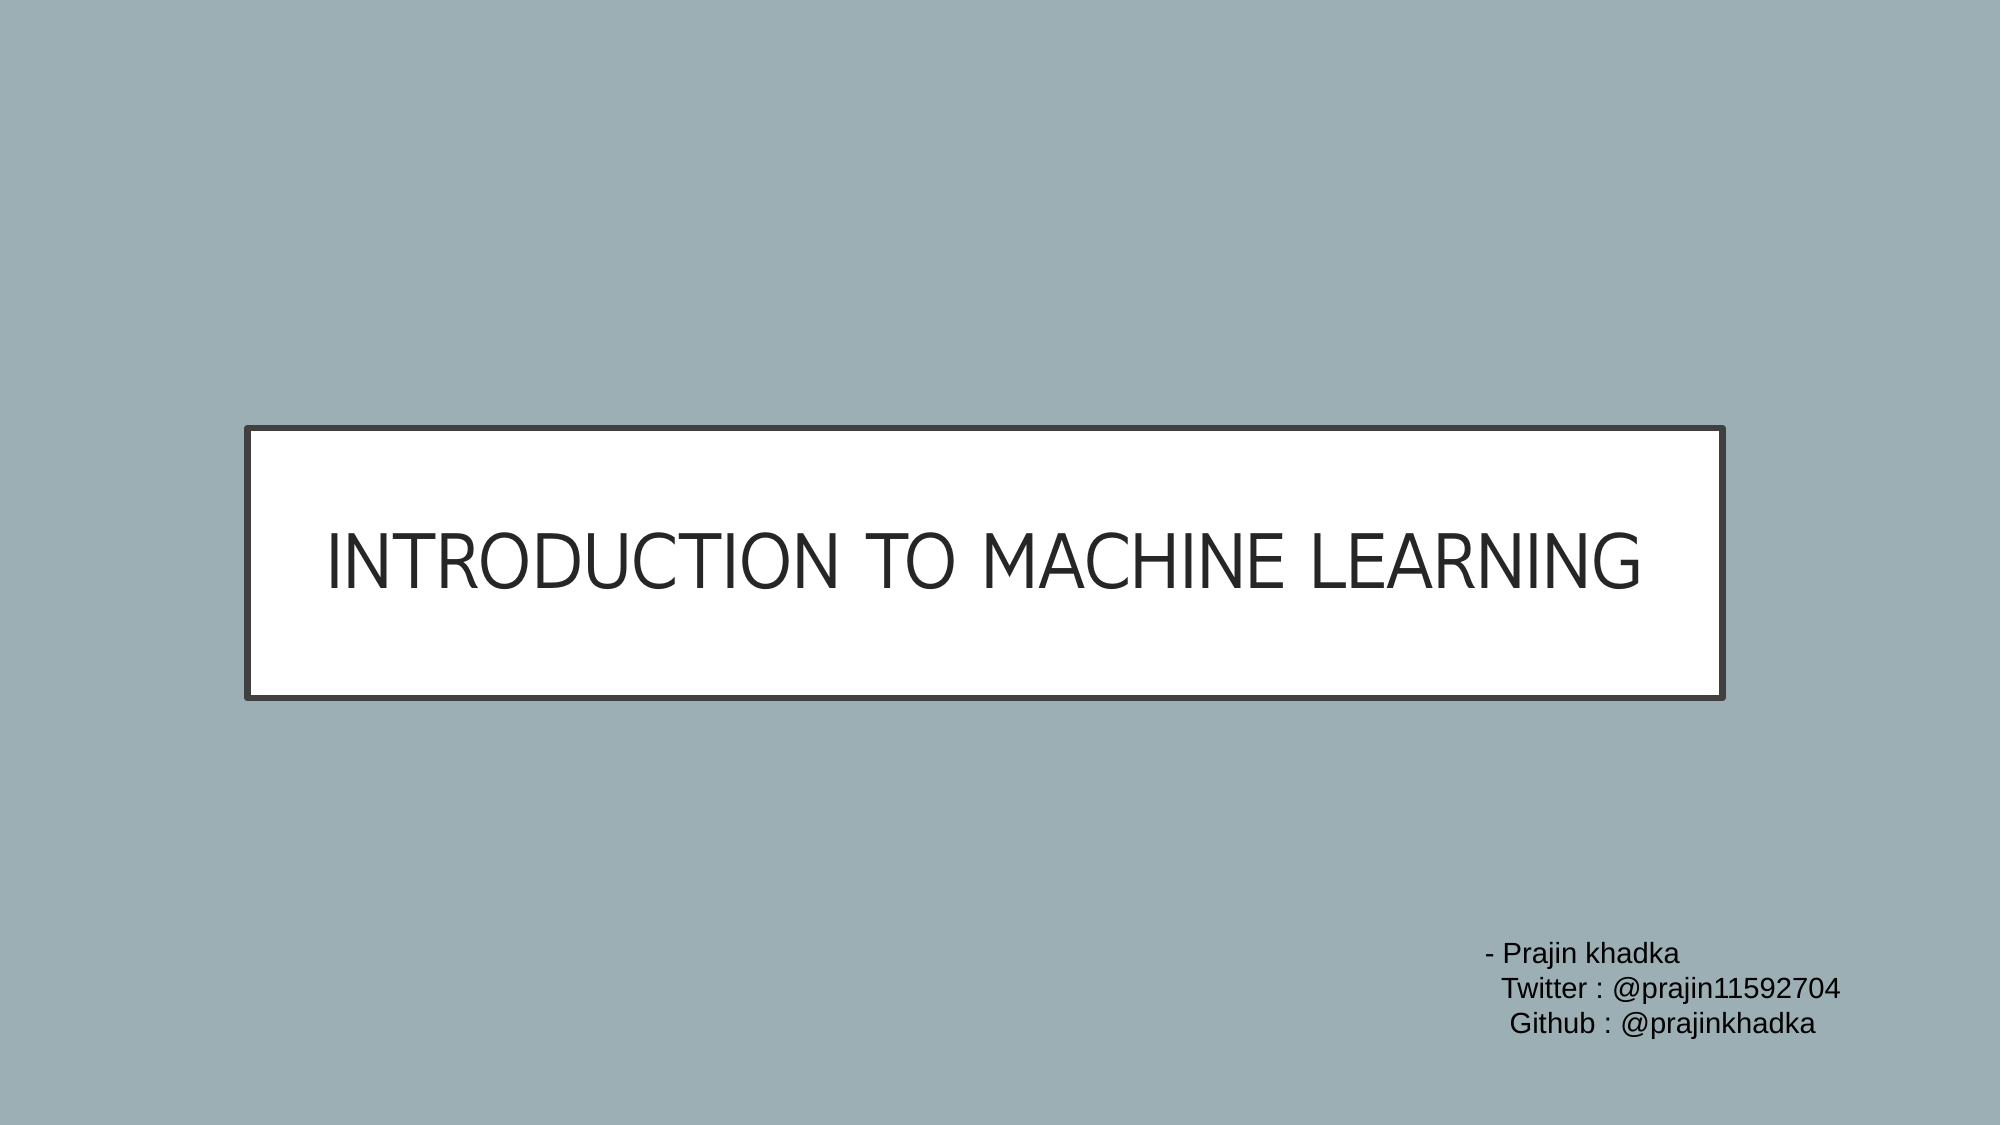

# INTRODUCTION TO MACHINE LEARNING
  - Prajin khadka
    Twitter : @prajin11592704
     Github : @prajinkhadka